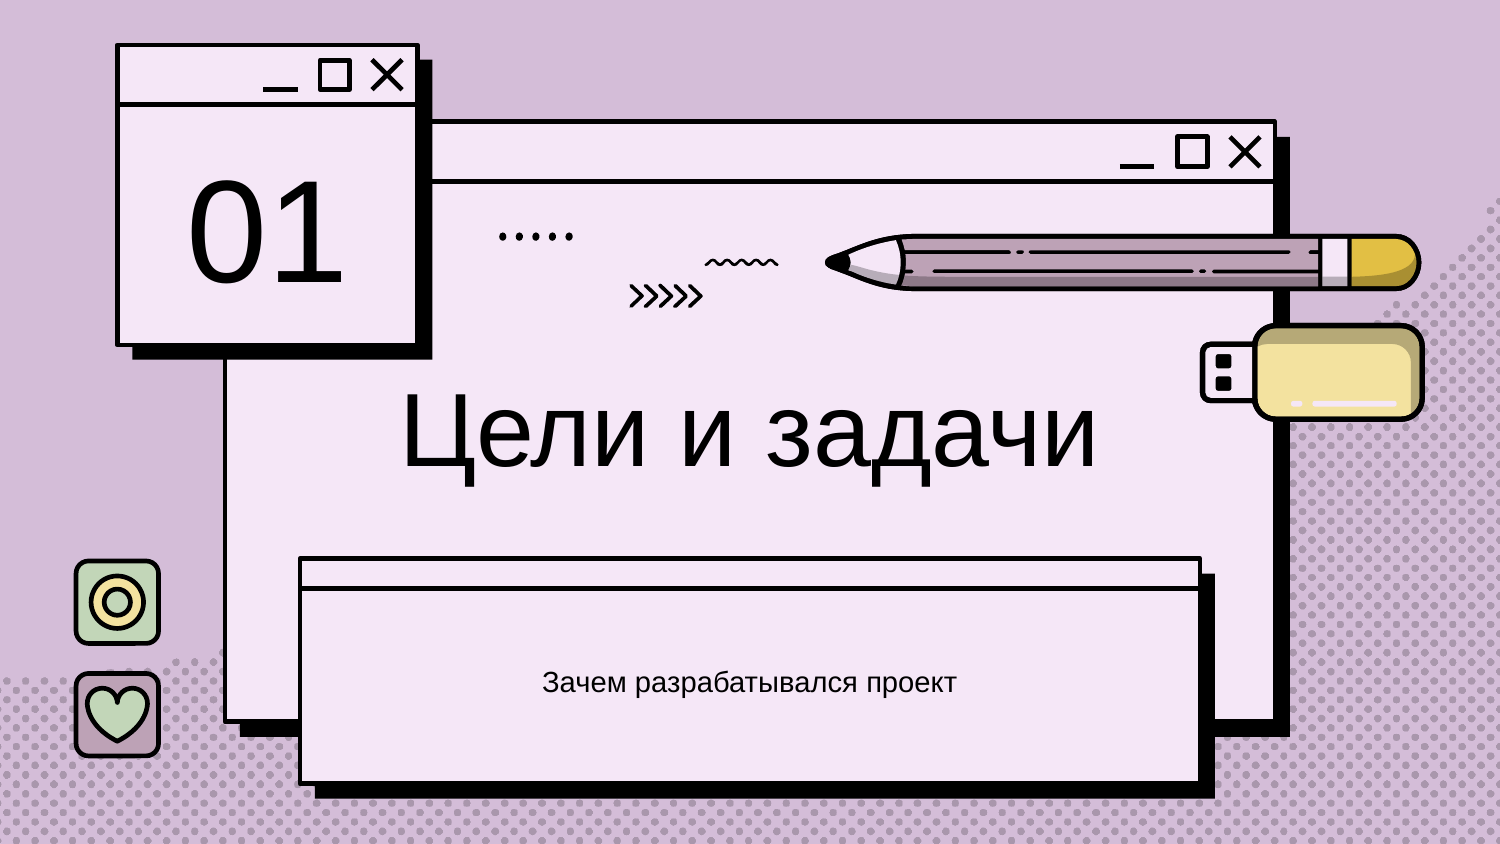

01

# Цели и задачи

Зачем разрабатывался проект